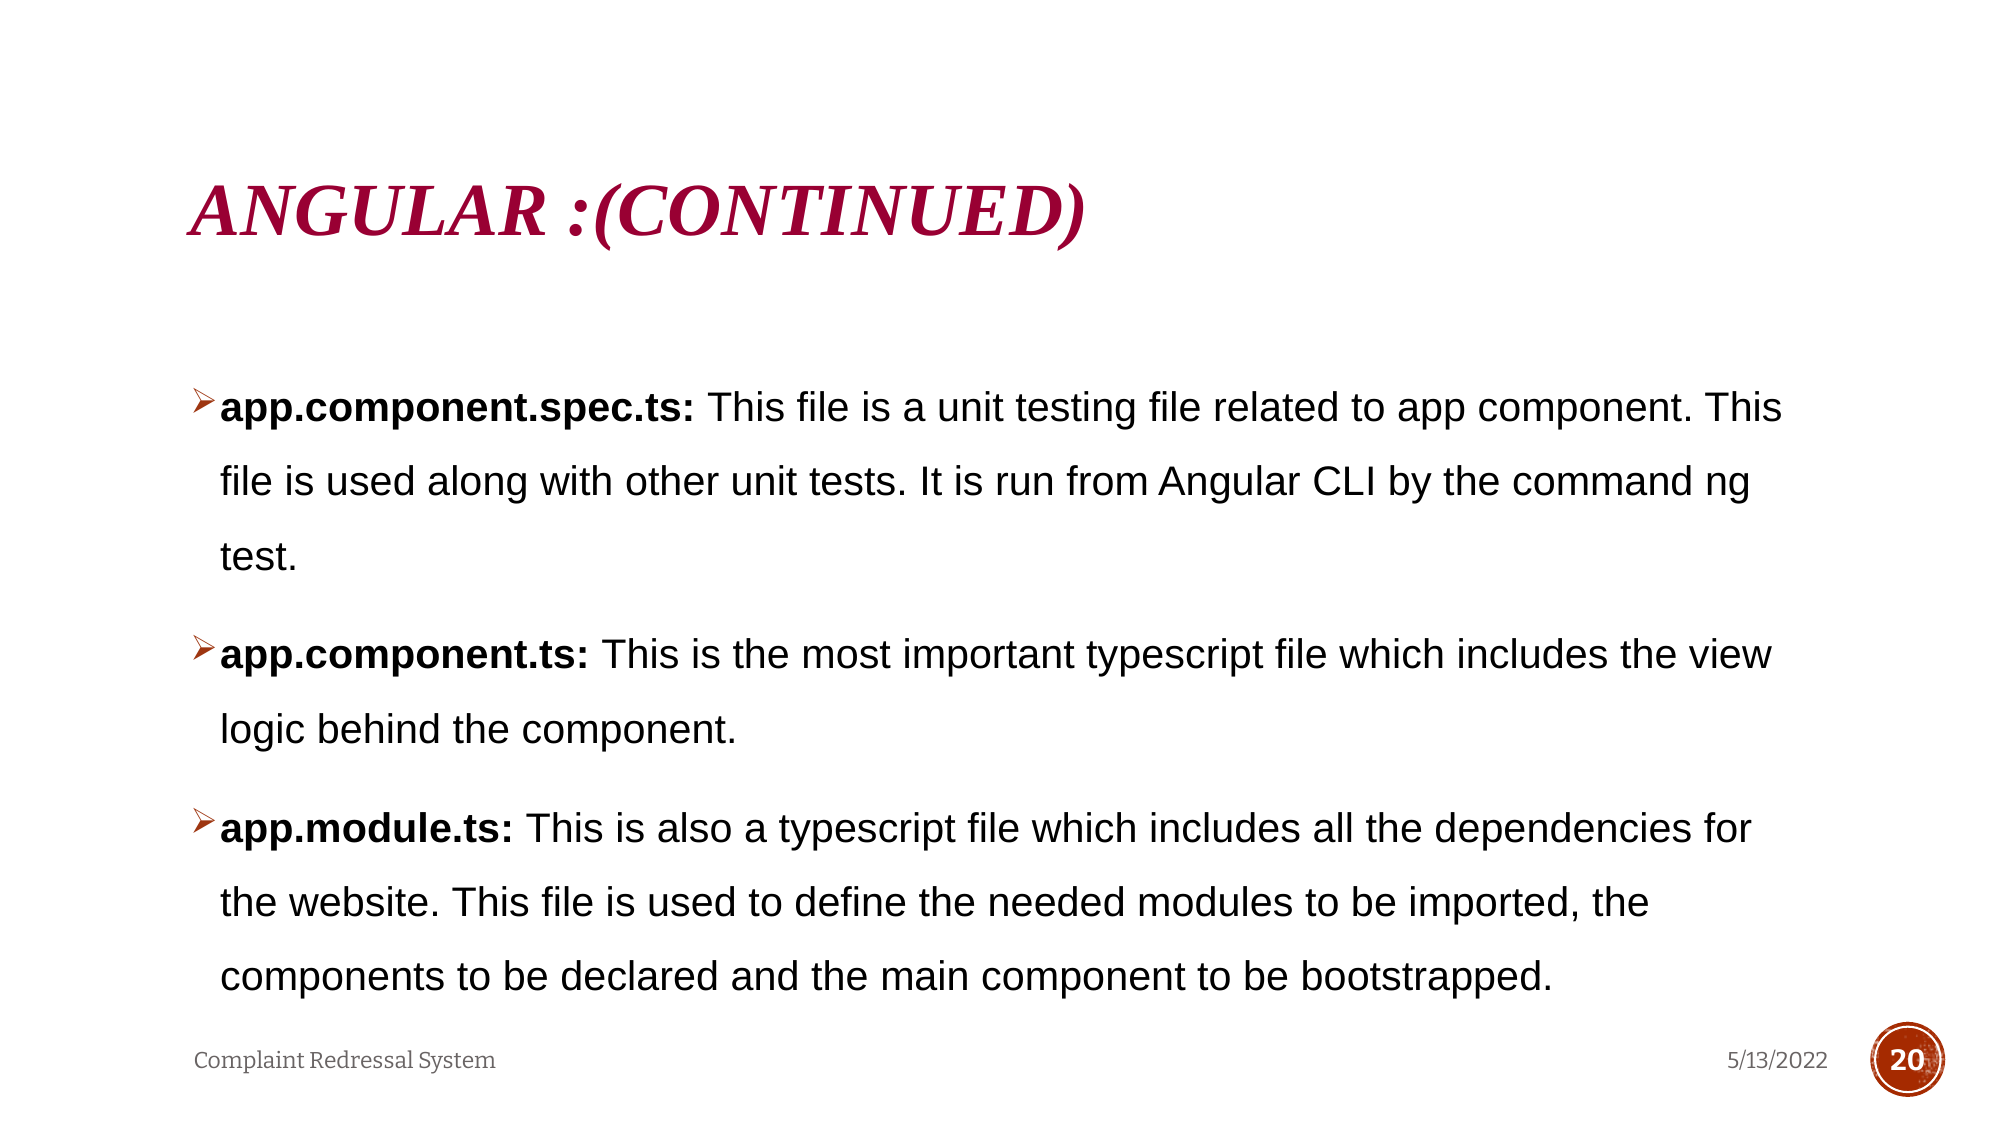

# Angular :(continued)
app.component.spec.ts: This file is a unit testing file related to app component. This file is used along with other unit tests. It is run from Angular CLI by the command ng test.
app.component.ts: This is the most important typescript file which includes the view logic behind the component.
app.module.ts: This is also a typescript file which includes all the dependencies for the website. This file is used to define the needed modules to be imported, the components to be declared and the main component to be bootstrapped.

Complaint Redressal System
5/13/2022
20